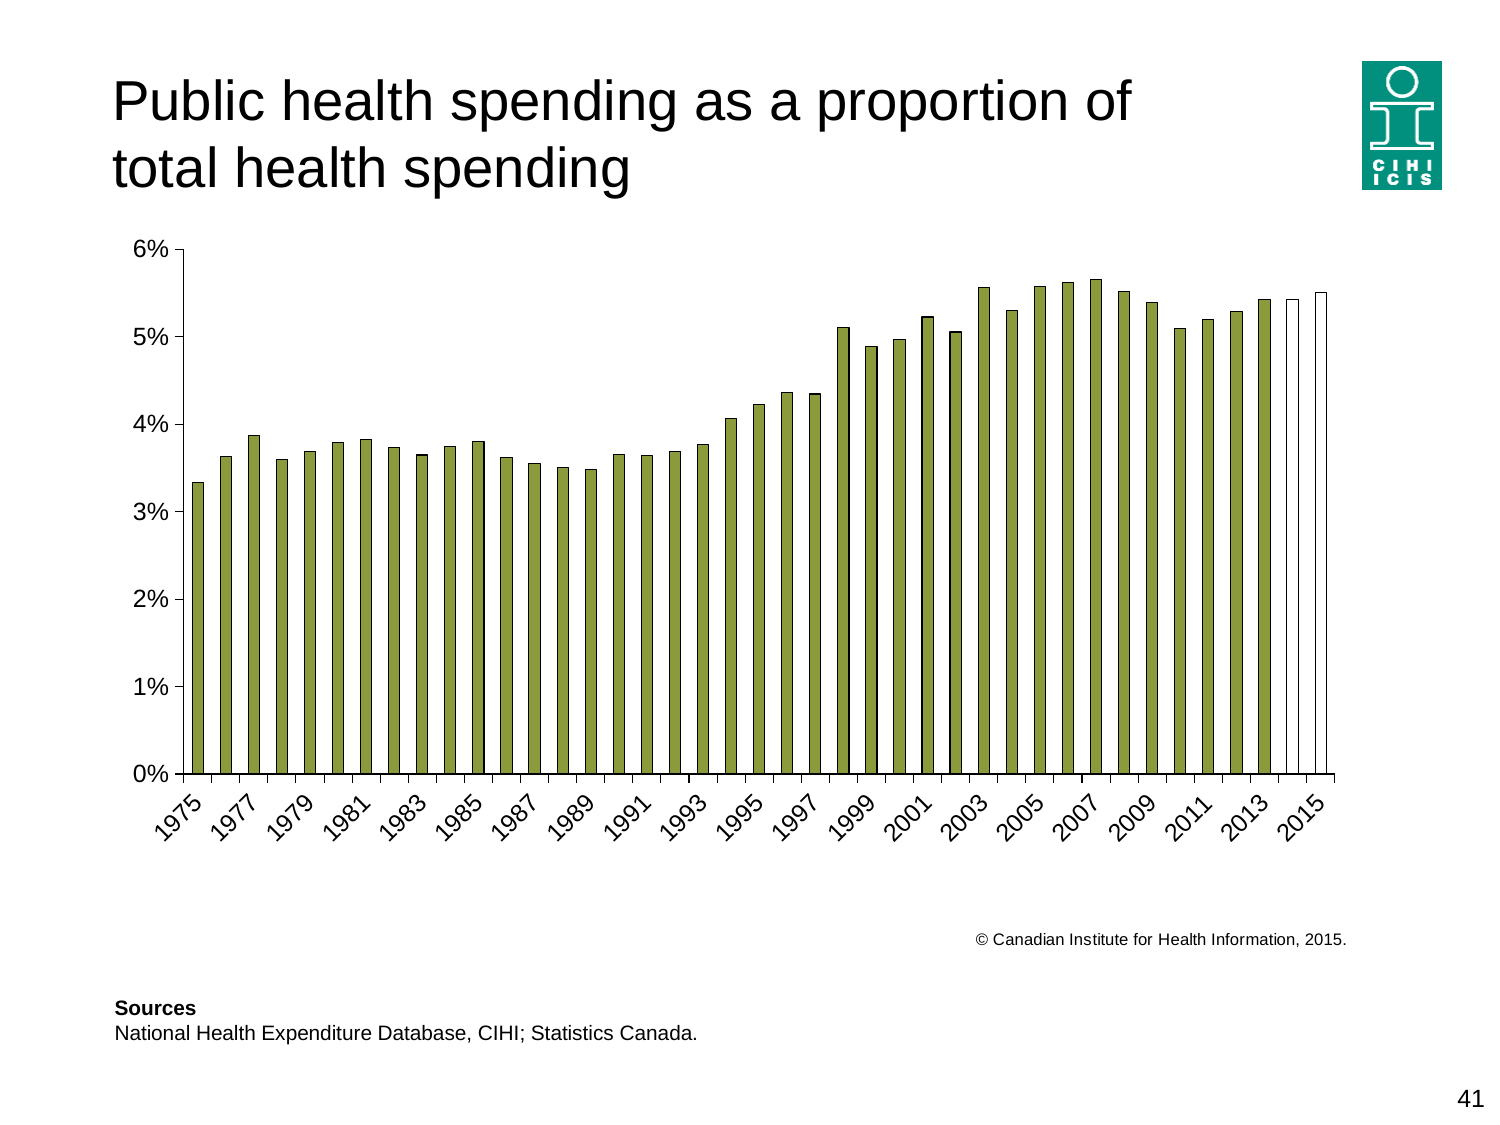

# Public health spending as a proportion of total health spending

### Chart

| Category | Actual | Forecast |
|---|---|---|
| 1975 | 0.03334719074665645 | None |
| 1976 | 0.03634323905883906 | None |
| 1977 | 0.03873828716674981 | None |
| 1978 | 0.03597379637095064 | None |
| 1979 | 0.036880702011176617 | None |
| 1980 | 0.037911598643802315 | None |
| 1981 | 0.03828900128098733 | None |
| 1982 | 0.03737747613312557 | None |
| 1983 | 0.036470869842841494 | None |
| 1984 | 0.03746243445622873 | None |
| 1985 | 0.038042919303927995 | None |
| 1986 | 0.03623040906590106 | None |
| 1987 | 0.035499229574465024 | None |
| 1988 | 0.035058261965916264 | None |
| 1989 | 0.034825724966545284 | None |
| 1990 | 0.03652473360892259 | None |
| 1991 | 0.036362129651345755 | None |
| 1992 | 0.0369170311760186 | None |
| 1993 | 0.037633916961606166 | None |
| 1994 | 0.04060931335256315 | None |
| 1995 | 0.04225265352130766 | None |
| 1996 | 0.04365539841341766 | None |
| 1997 | 0.043444857513530284 | None |
| 1998 | 0.05109394423176971 | None |
| 1999 | 0.048847436920404136 | None |
| 2000 | 0.049653566679310854 | None |
| 2001 | 0.052254601630472595 | None |
| 2002 | 0.050537161274854664 | None |
| 2003 | 0.0555986102572755 | None |
| 2004 | 0.05304051569097365 | None |
| 2005 | 0.055742124086866685 | None |
| 2006 | 0.056214807871823404 | None |
| 2007 | 0.05654413650906293 | None |
| 2008 | 0.055186322759288864 | None |
| 2009 | 0.05395436413362207 | None |
| 2010 | 0.050977999570026716 | None |
| 2011 | 0.05199385715307177 | None |
| 2012 | 0.05288466168895281 | None |
| 2013 | 0.05427399970409416 | None |
| 2014 | None | 0.05427377692132478 |
| 2015 | None | 0.05503523750724459 |
Sources
National Health Expenditure Database, CIHI; Statistics Canada.
41